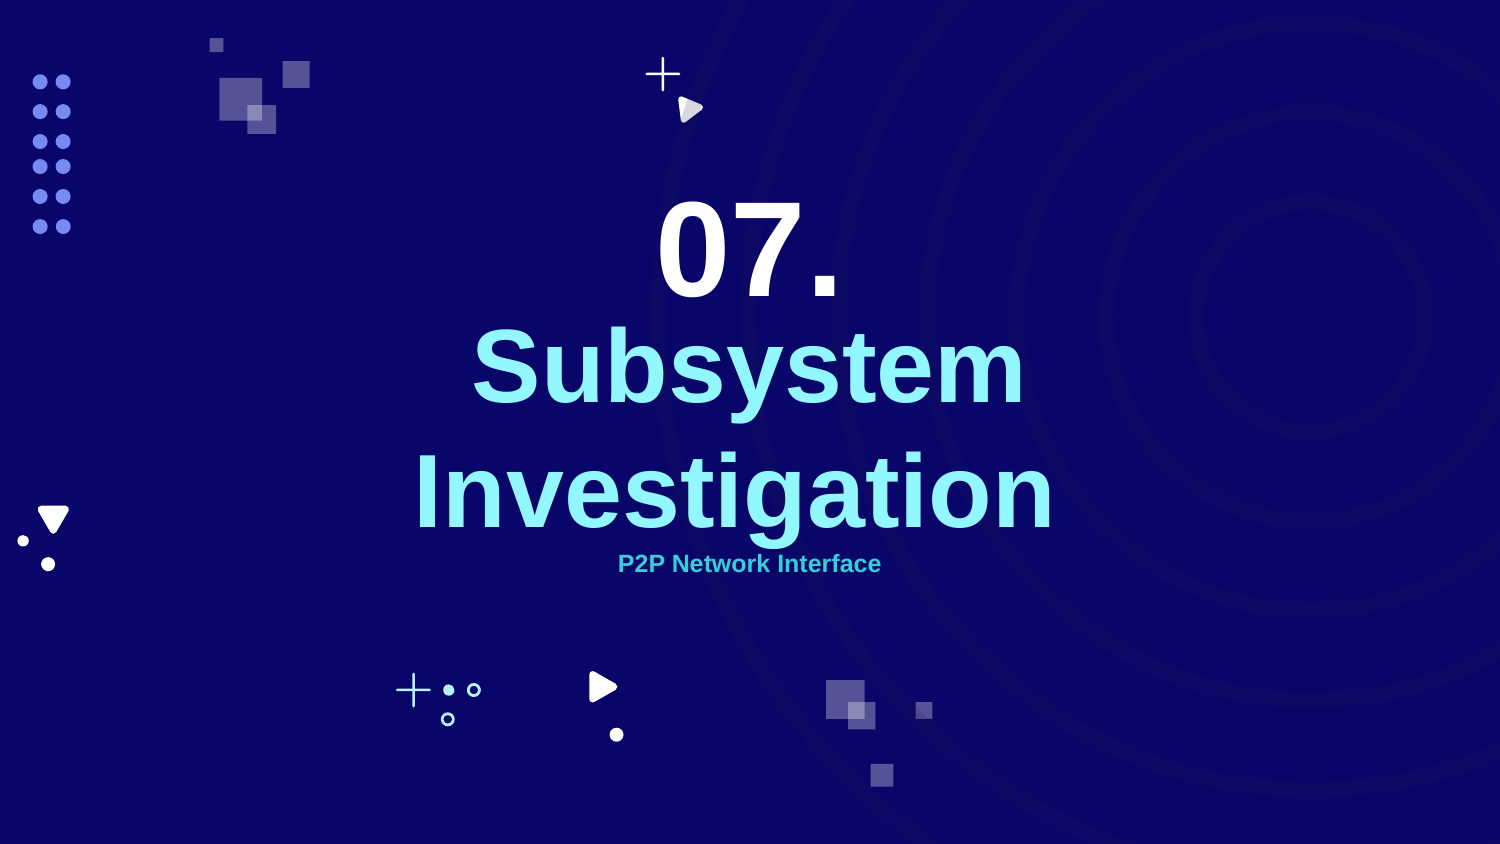

07.
# Subsystem Investigation
P2P Network Interface